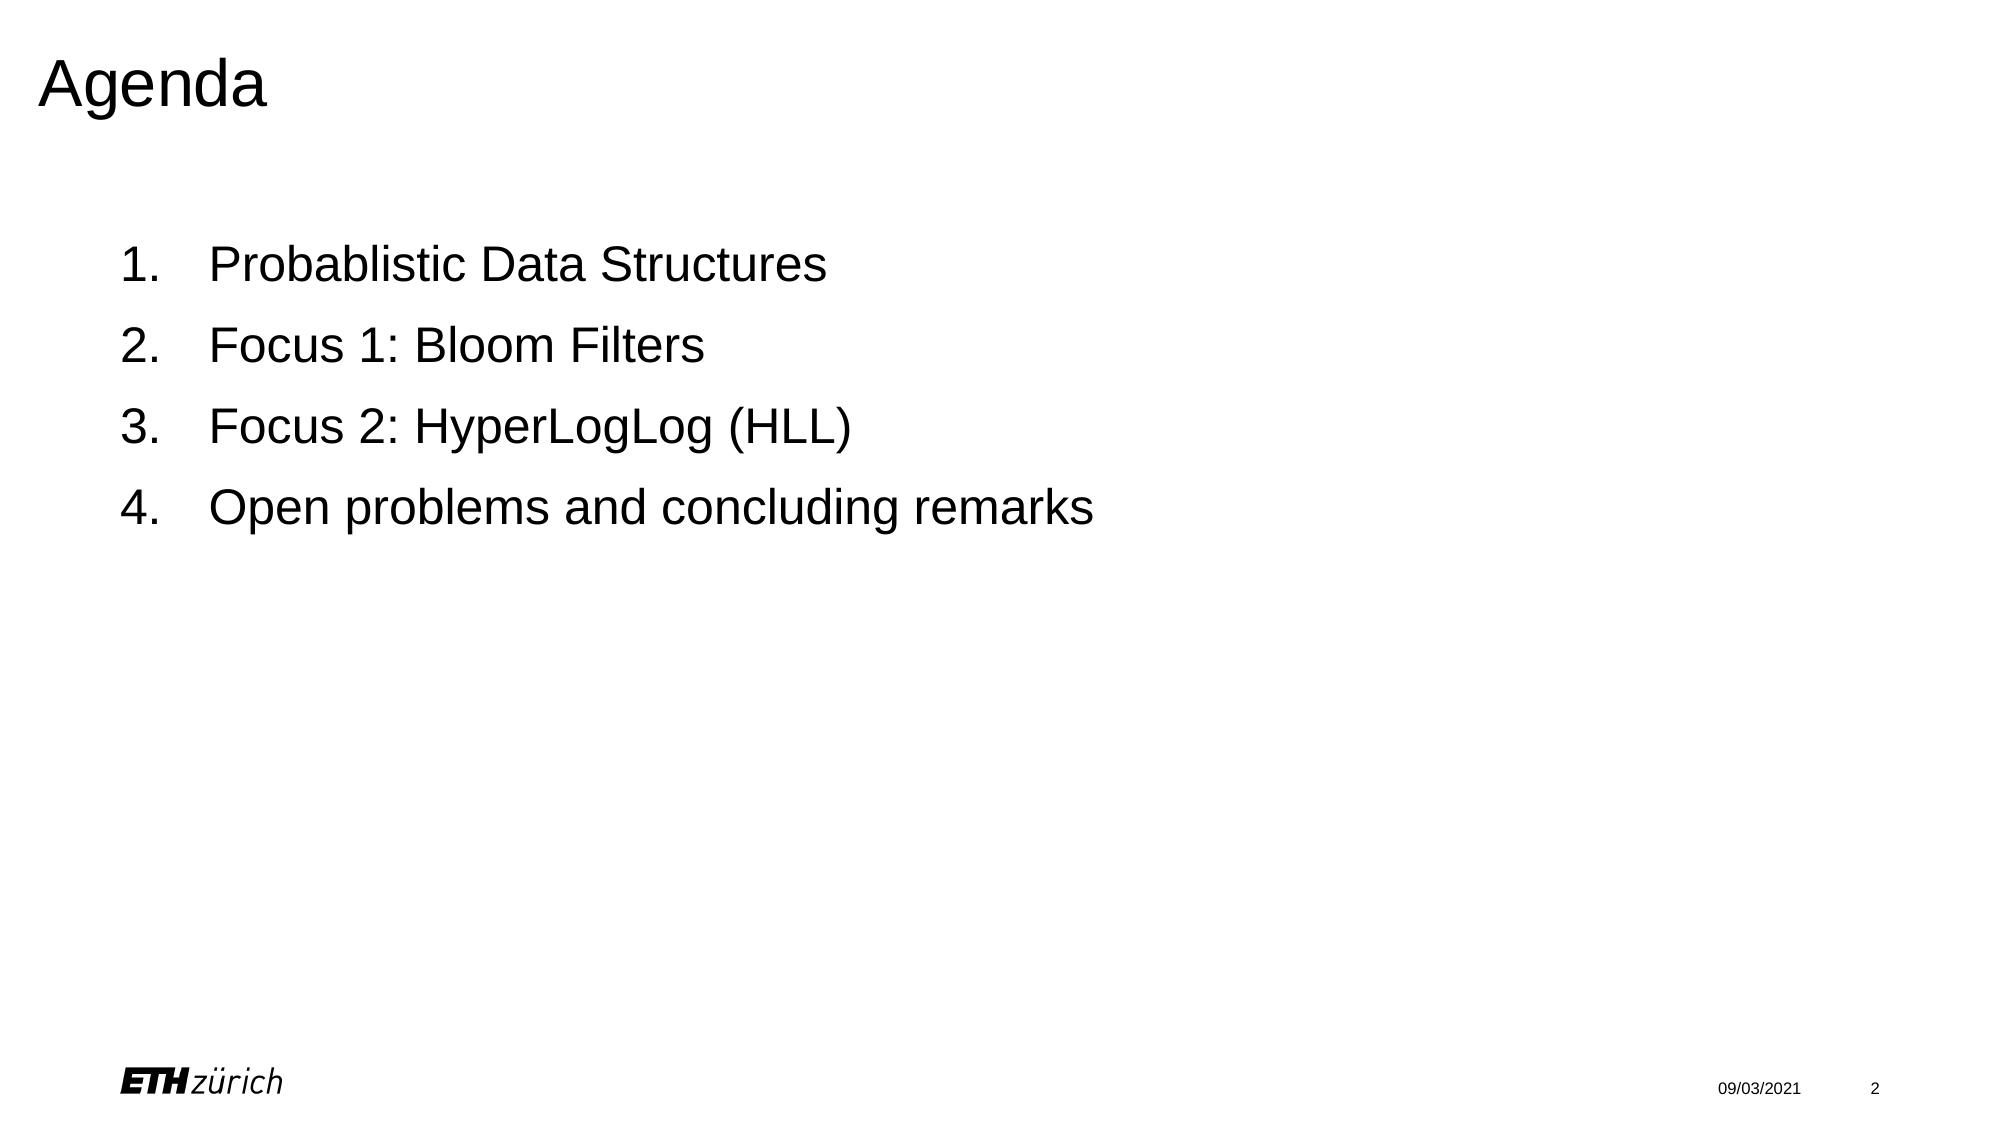

# Agenda
Probablistic Data Structures
Focus 1: Bloom Filters
Focus 2: HyperLogLog (HLL)
Open problems and concluding remarks

09/03/2021
2